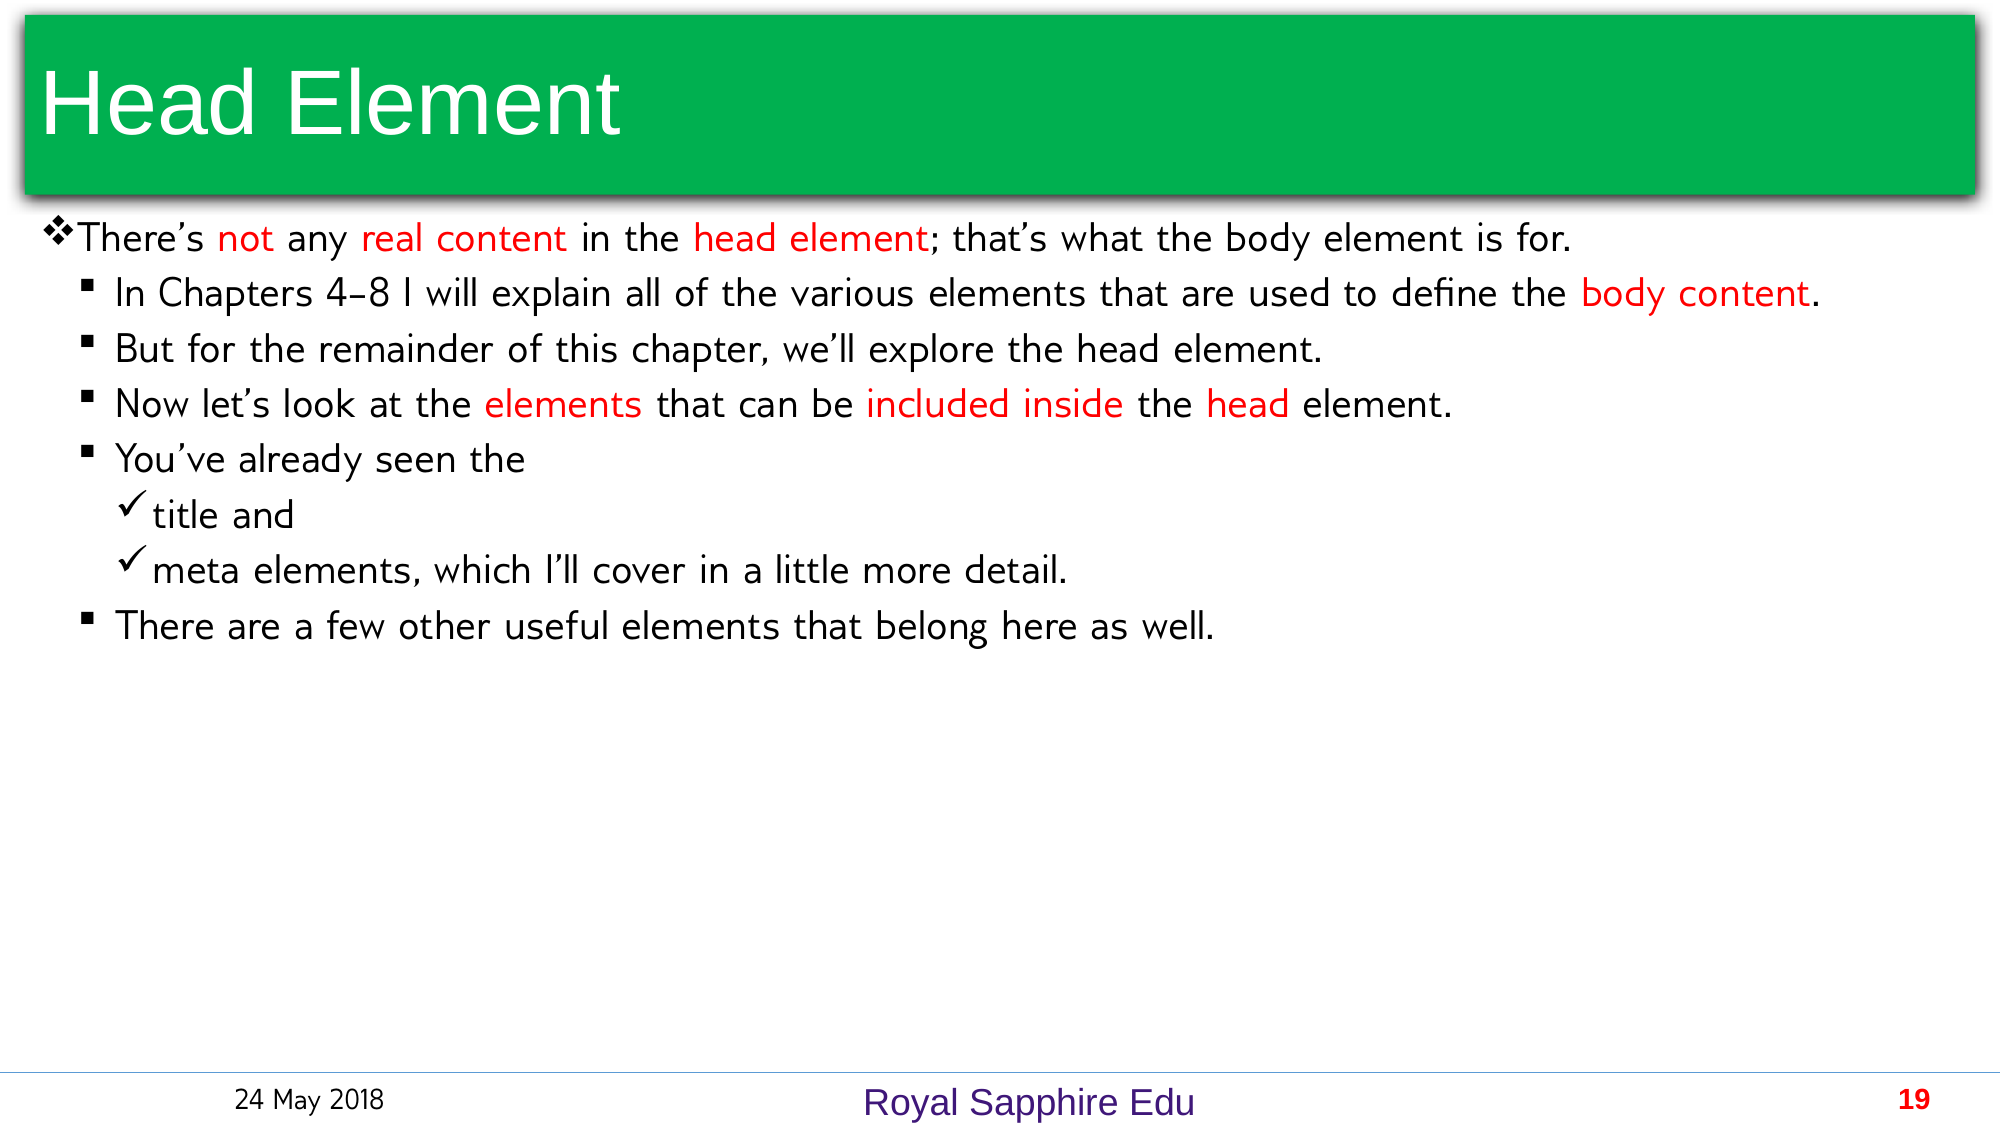

# Head Element
There’s not any real content in the head element; that’s what the body element is for.
In Chapters 4–8 I will explain all of the various elements that are used to define the body content.
But for the remainder of this chapter, we’ll explore the head element.
Now let’s look at the elements that can be included inside the head element.
You’ve already seen the
title and
meta elements, which I’ll cover in a little more detail.
There are a few other useful elements that belong here as well.
24 May 2018
19